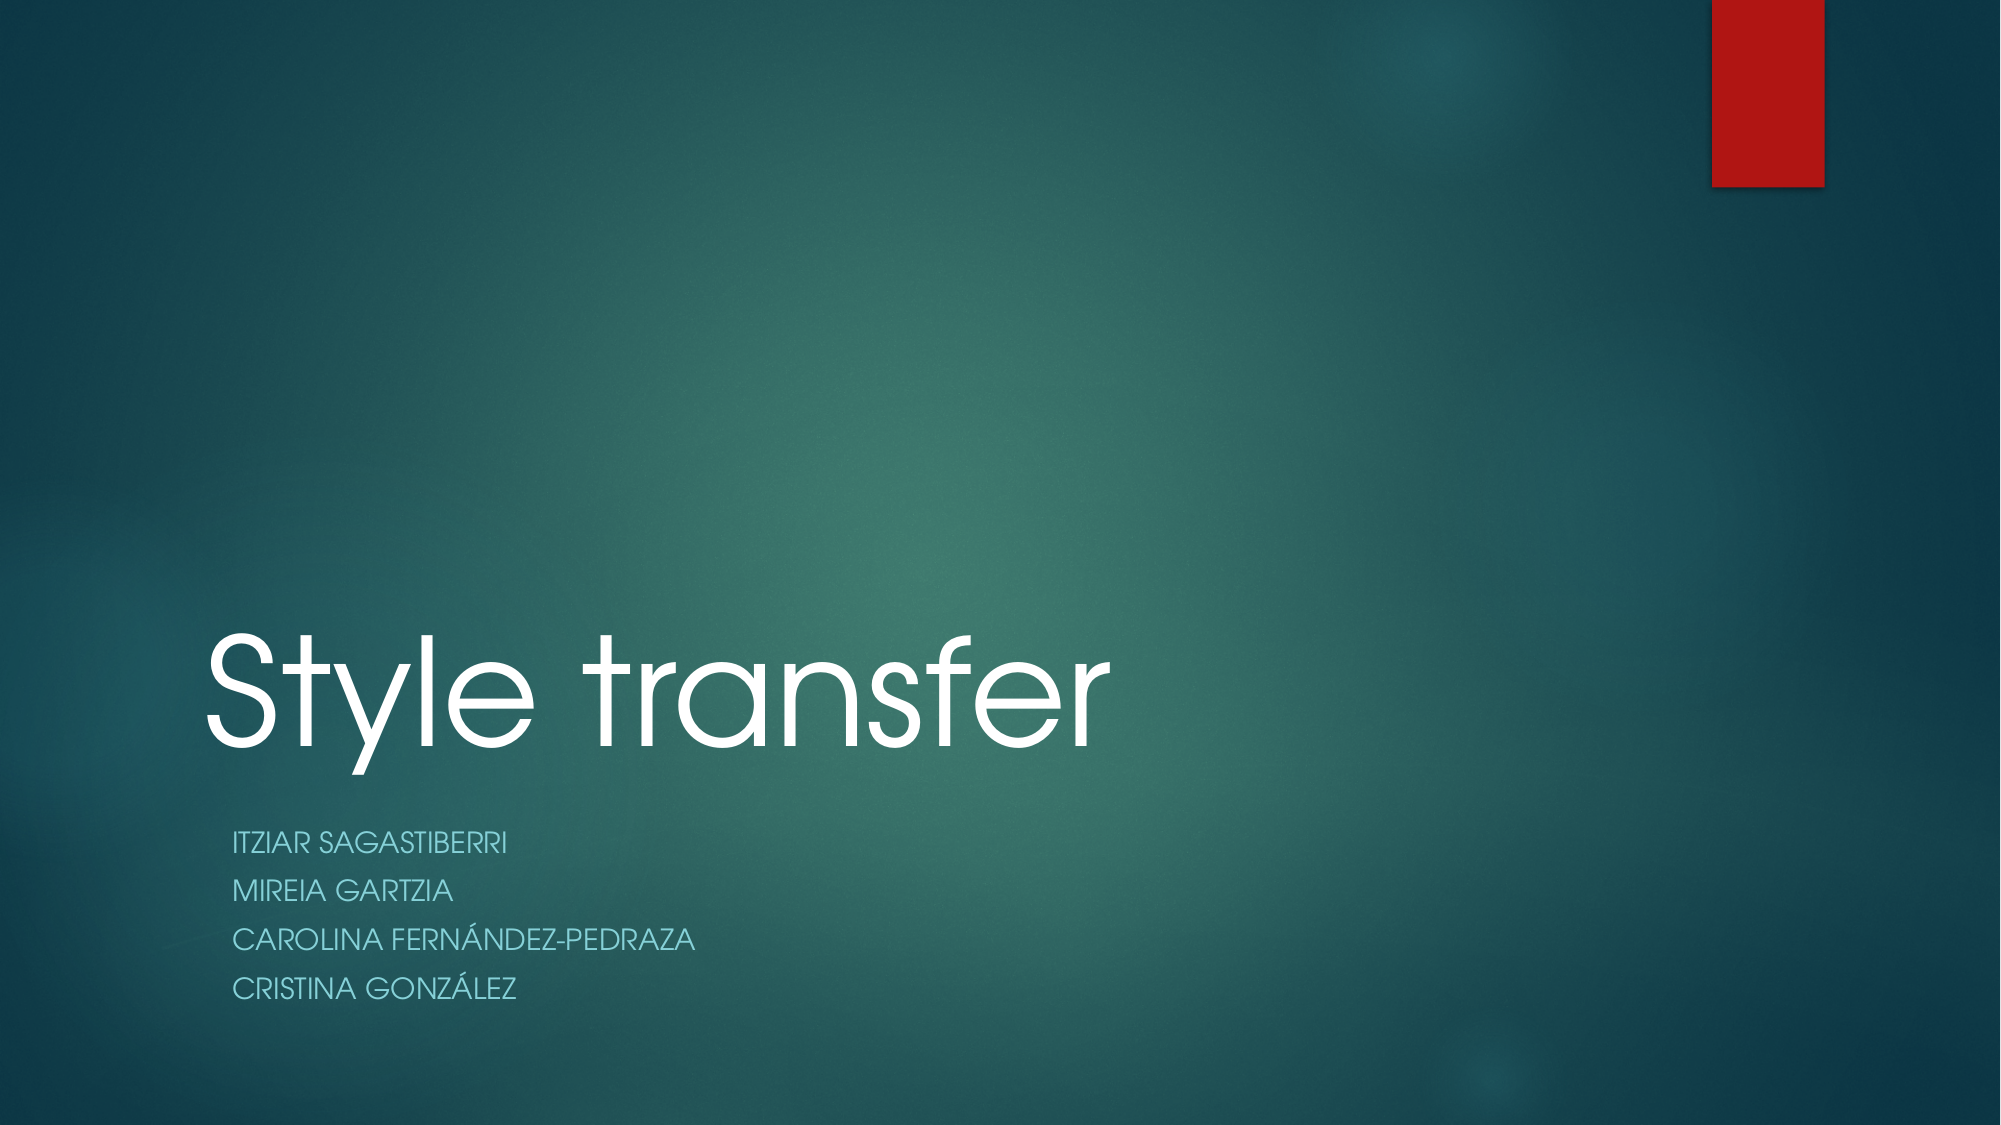

# Style transfer
ITZIAR SAGASTIBERRI
MIREIA GARTZIA
CAROLINA FERNÁNDEZ-PEDRAZA
CRISTINA GONZÁLEZ